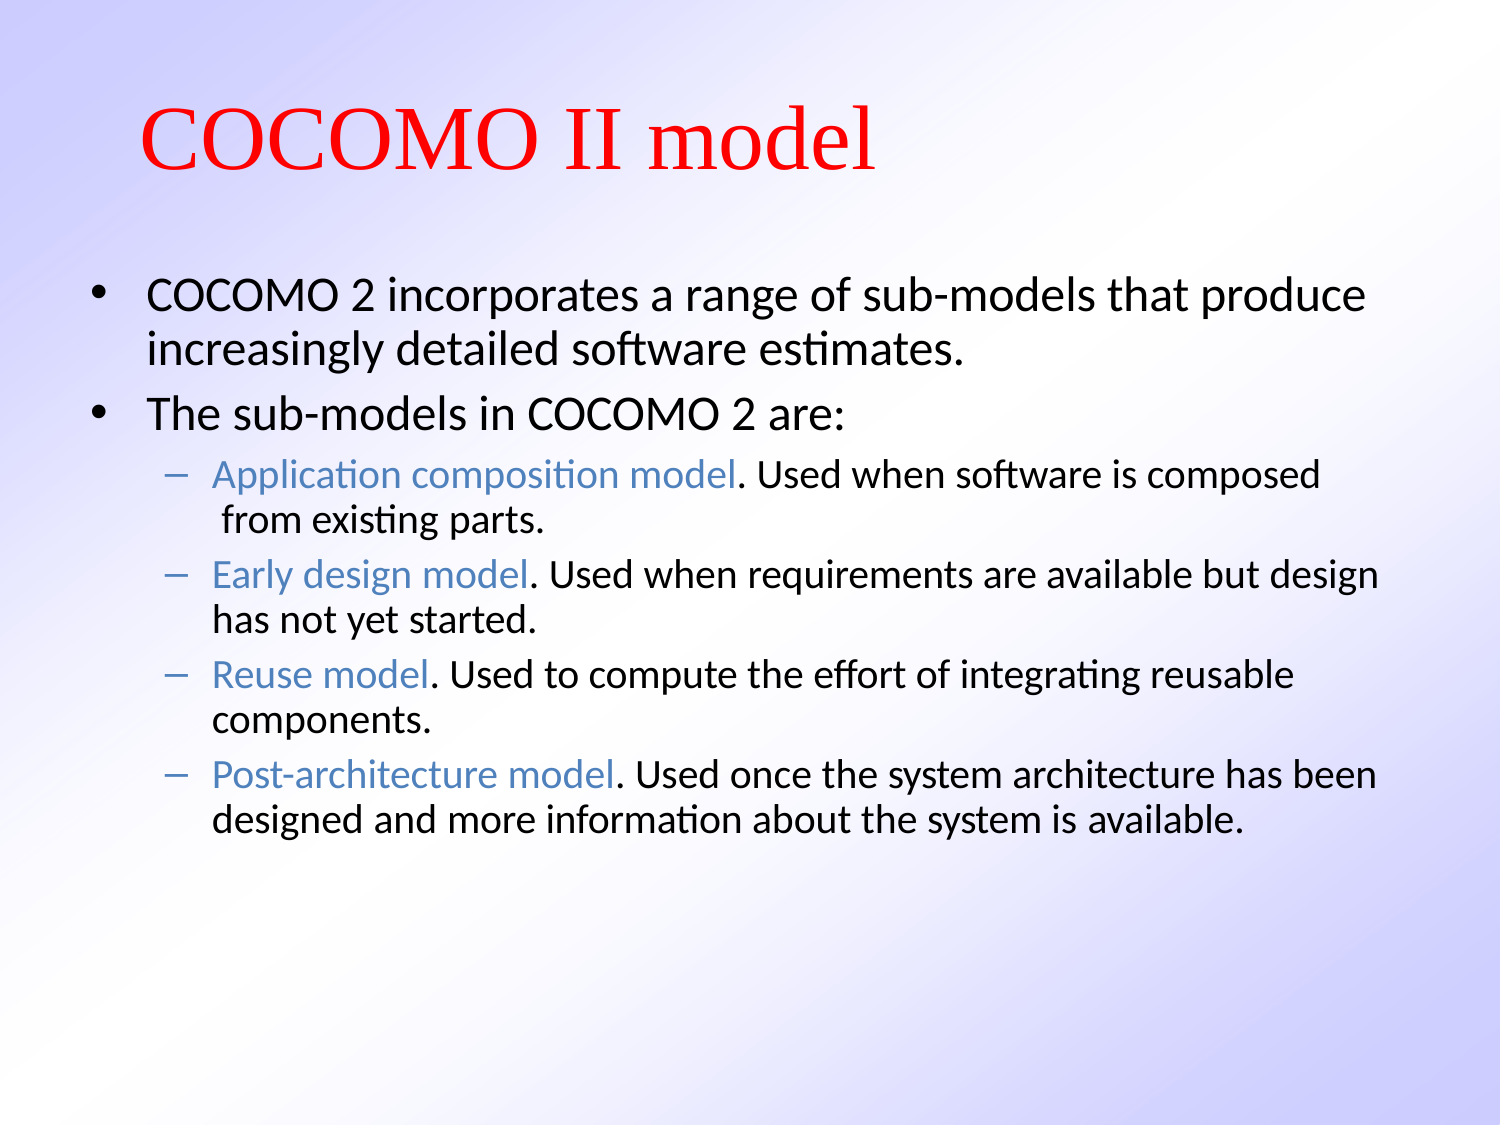

# COCOMO II model
COCOMO 2 incorporates a range of sub-models that produce  increasingly detailed software estimates.
The sub-models in COCOMO 2 are:
Application composition model. Used when software is composed  from existing parts.
Early design model. Used when requirements are available but design  has not yet started.
Reuse model. Used to compute the effort of integrating reusable  components.
Post-architecture model. Used once the system architecture has been  designed and more information about the system is available.